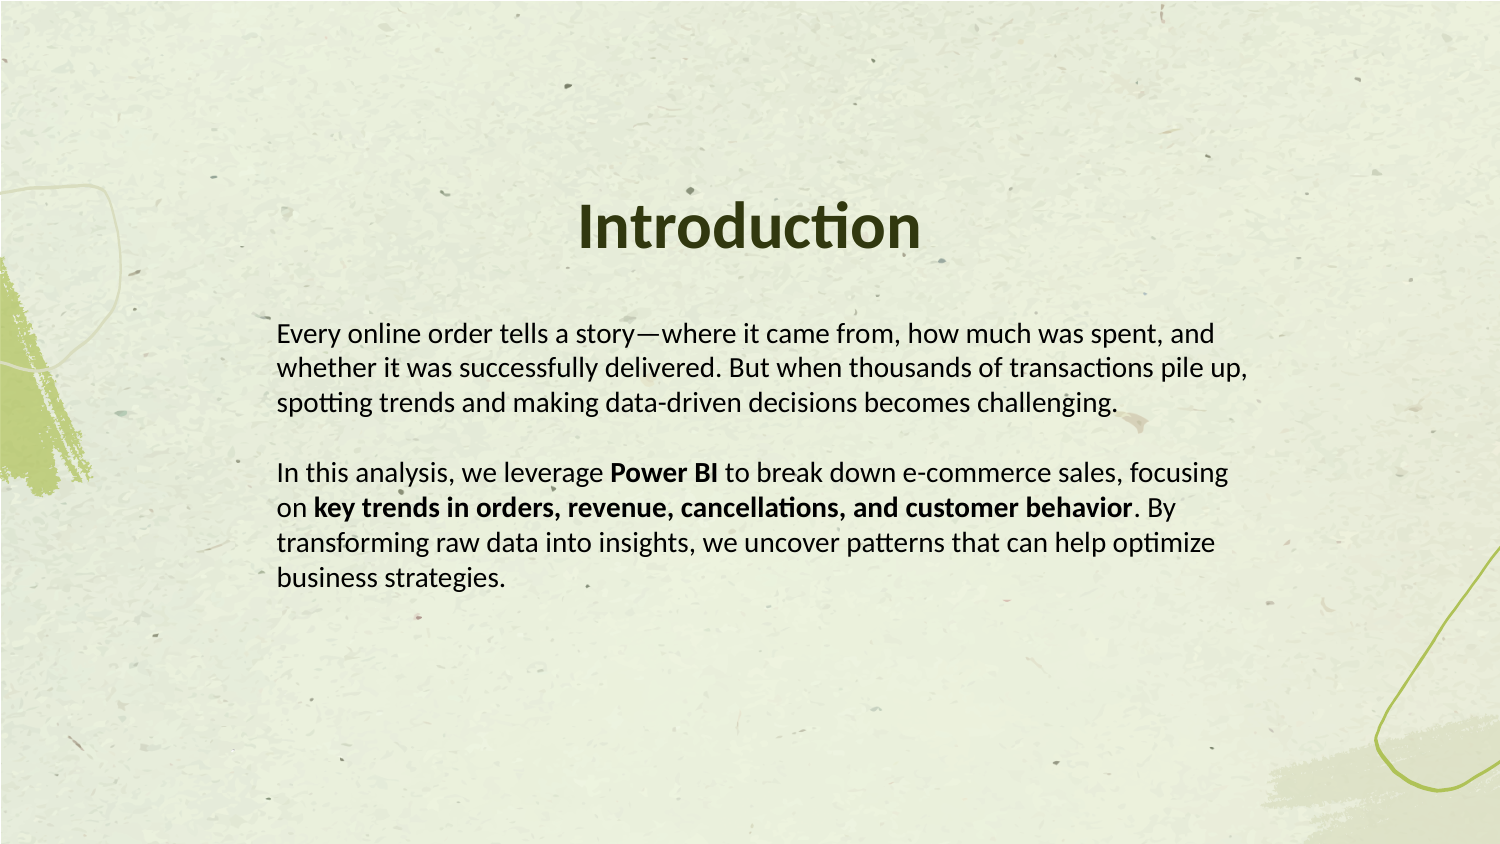

# Introduction
Every online order tells a story—where it came from, how much was spent, and whether it was successfully delivered. But when thousands of transactions pile up, spotting trends and making data-driven decisions becomes challenging.

In this analysis, we leverage Power BI to break down e-commerce sales, focusing on key trends in orders, revenue, cancellations, and customer behavior. By transforming raw data into insights, we uncover patterns that can help optimize business strategies.